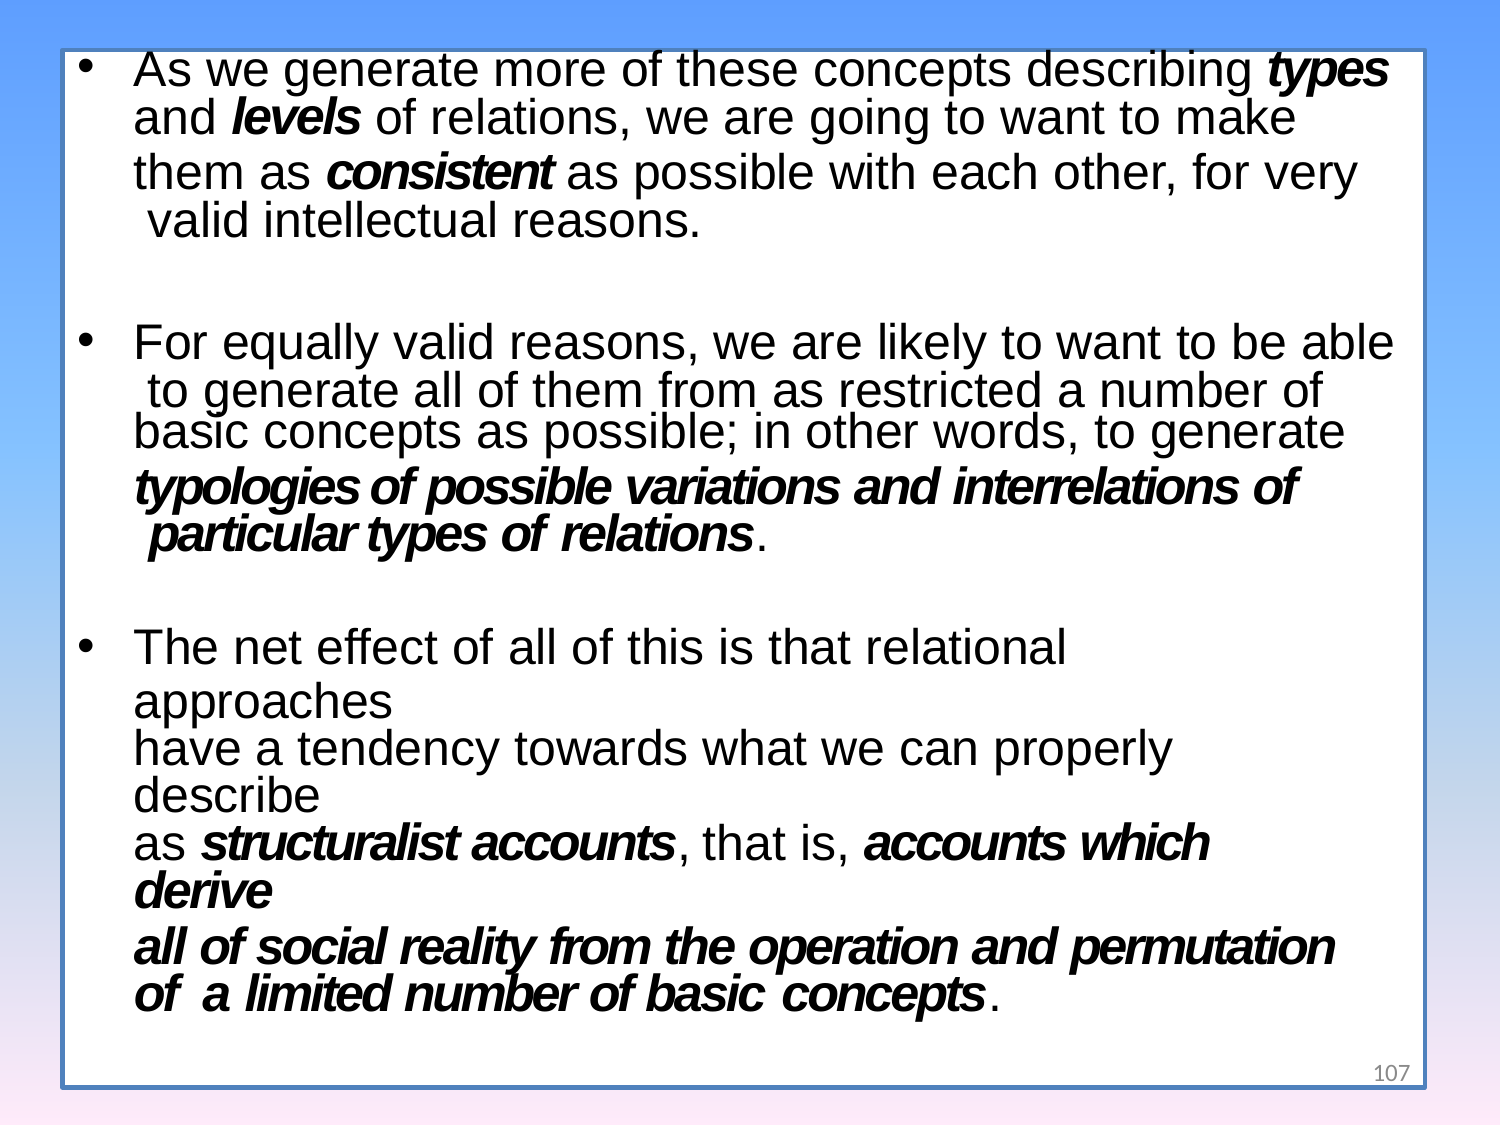

As we generate more of these concepts describing types
and levels of relations, we are going to want to make
them as consistent as possible with each other, for very  valid intellectual reasons.

For equally valid reasons, we are likely to want to be able  to generate all of them from as restricted a number of
basic concepts as possible; in other words, to generate
typologies of possible variations and interrelations of  particular types of relations.
The net effect of all of this is that relational approaches
have a tendency towards what we can properly describe
as structuralist accounts, that is, accounts which derive
all of social reality from the operation and permutation of  a limited number of basic concepts.

107